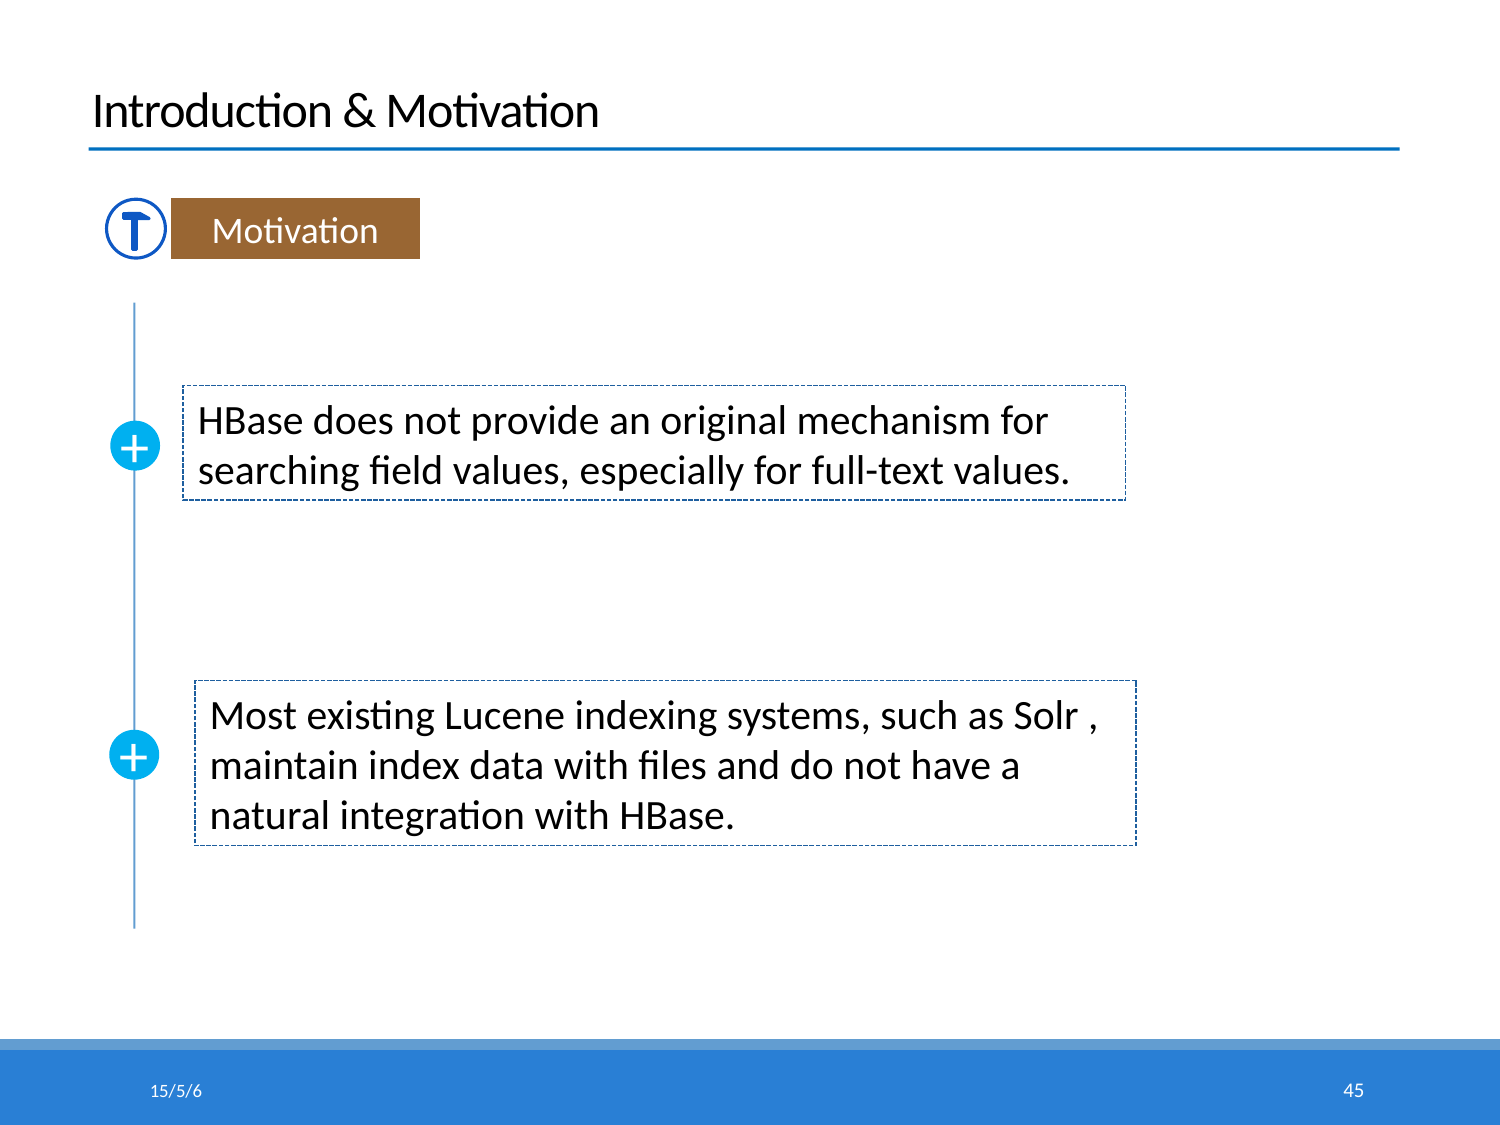

Introduction & Motivation

Motivation

HBase does not provide an original mechanism for searching field values, especially for full-text values.
+

Most existing Lucene indexing systems, such as Solr , maintain index data with files and do not have a natural integration with HBase.
+

15/5/6
45